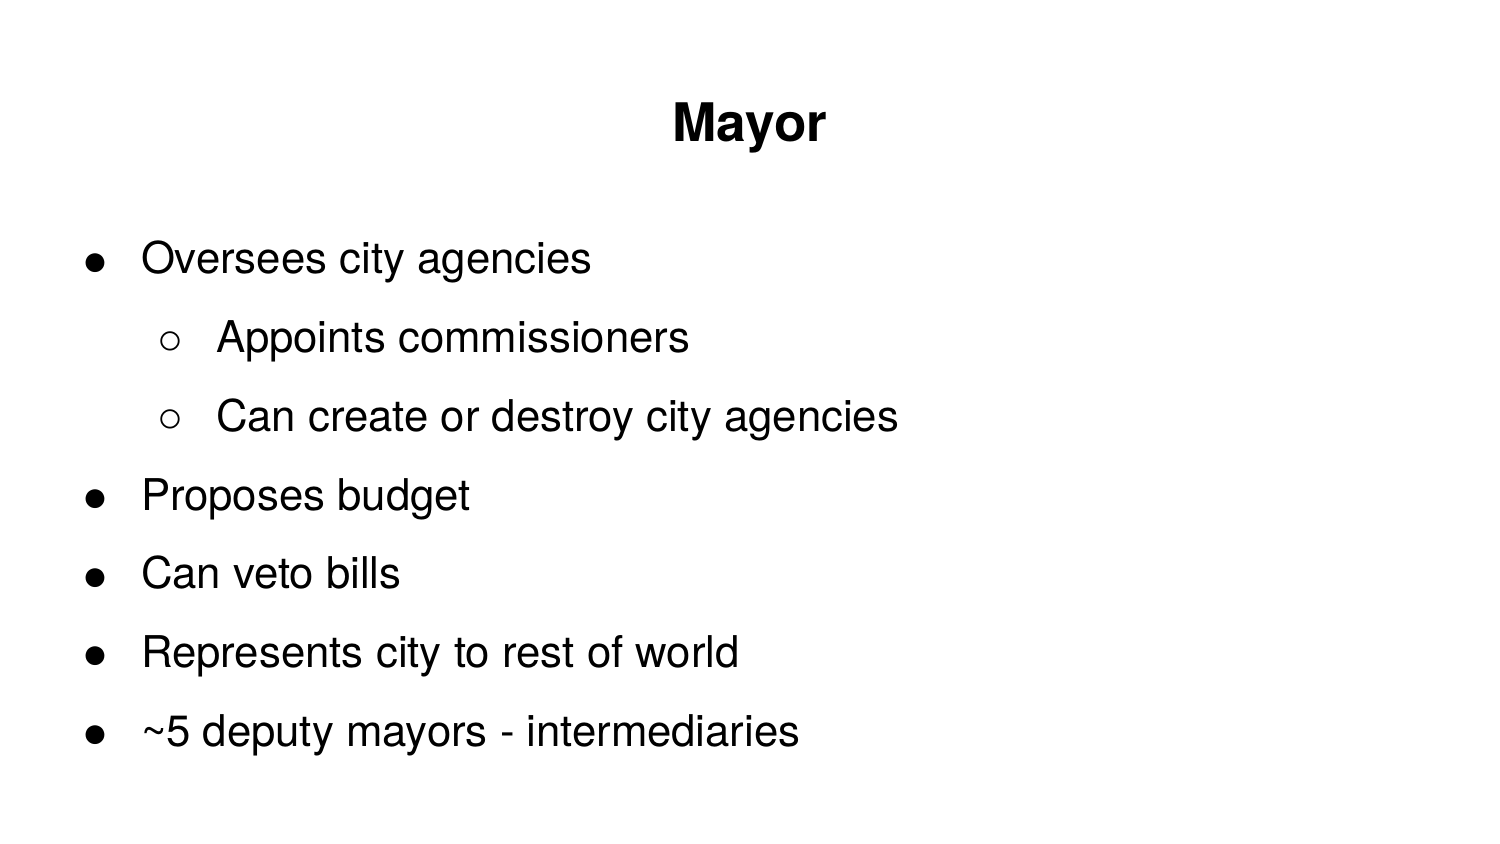

# Mayor
Oversees city agencies
Appoints commissioners
Can create or destroy city agencies
Proposes budget
Can veto bills
Represents city to rest of world
~5 deputy mayors - intermediaries